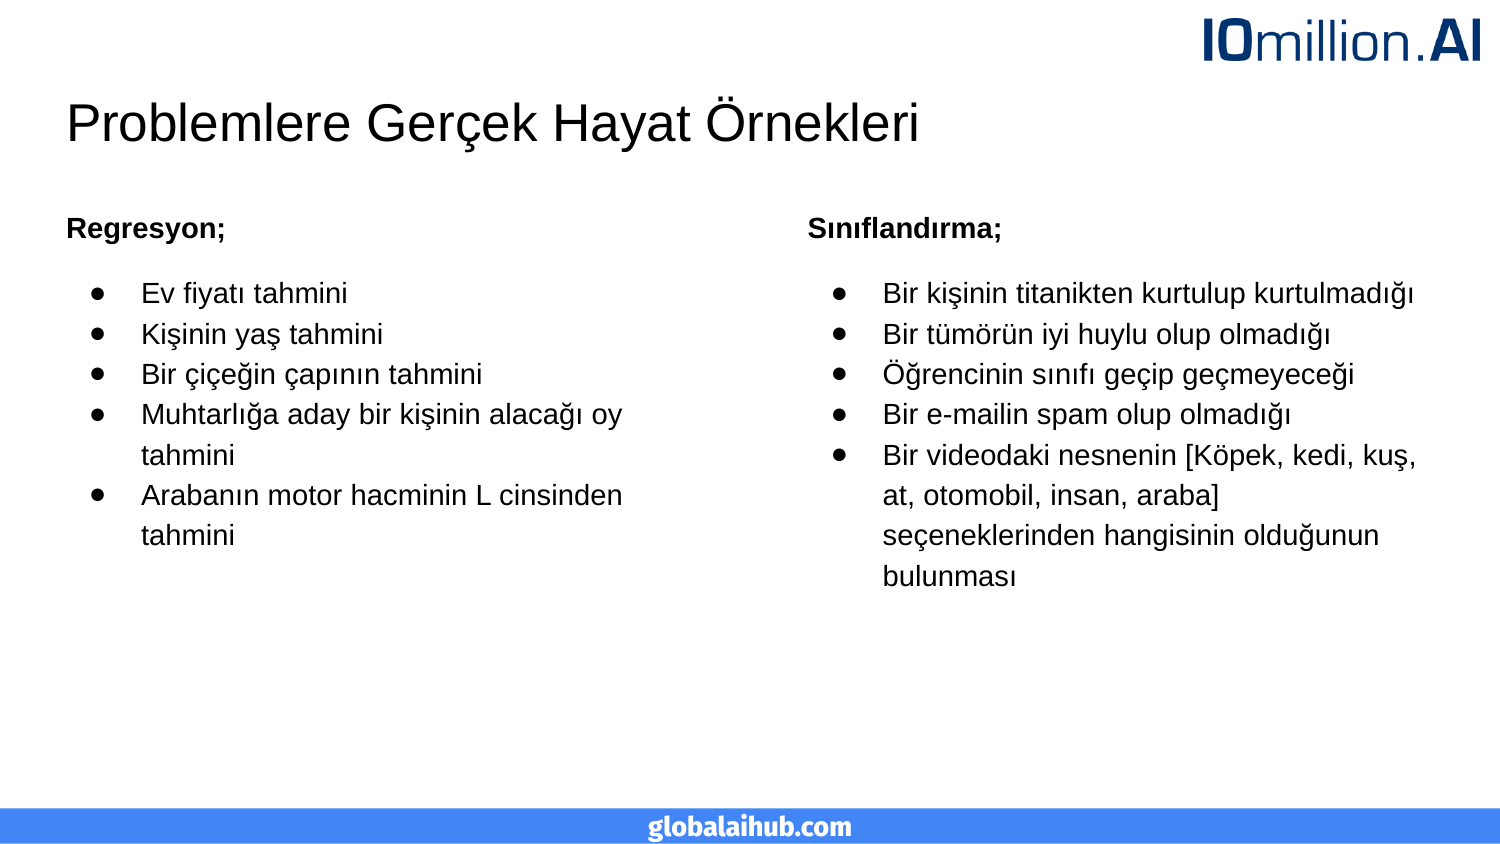

# Problemlere Gerçek Hayat Örnekleri
Regresyon;
Ev fiyatı tahmini
Kişinin yaş tahmini
Bir çiçeğin çapının tahmini
Muhtarlığa aday bir kişinin alacağı oy tahmini
Arabanın motor hacminin L cinsinden tahmini
Sınıflandırma;
Bir kişinin titanikten kurtulup kurtulmadığı
Bir tümörün iyi huylu olup olmadığı
Öğrencinin sınıfı geçip geçmeyeceği
Bir e-mailin spam olup olmadığı
Bir videodaki nesnenin [Köpek, kedi, kuş, at, otomobil, insan, araba] seçeneklerinden hangisinin olduğunun bulunması